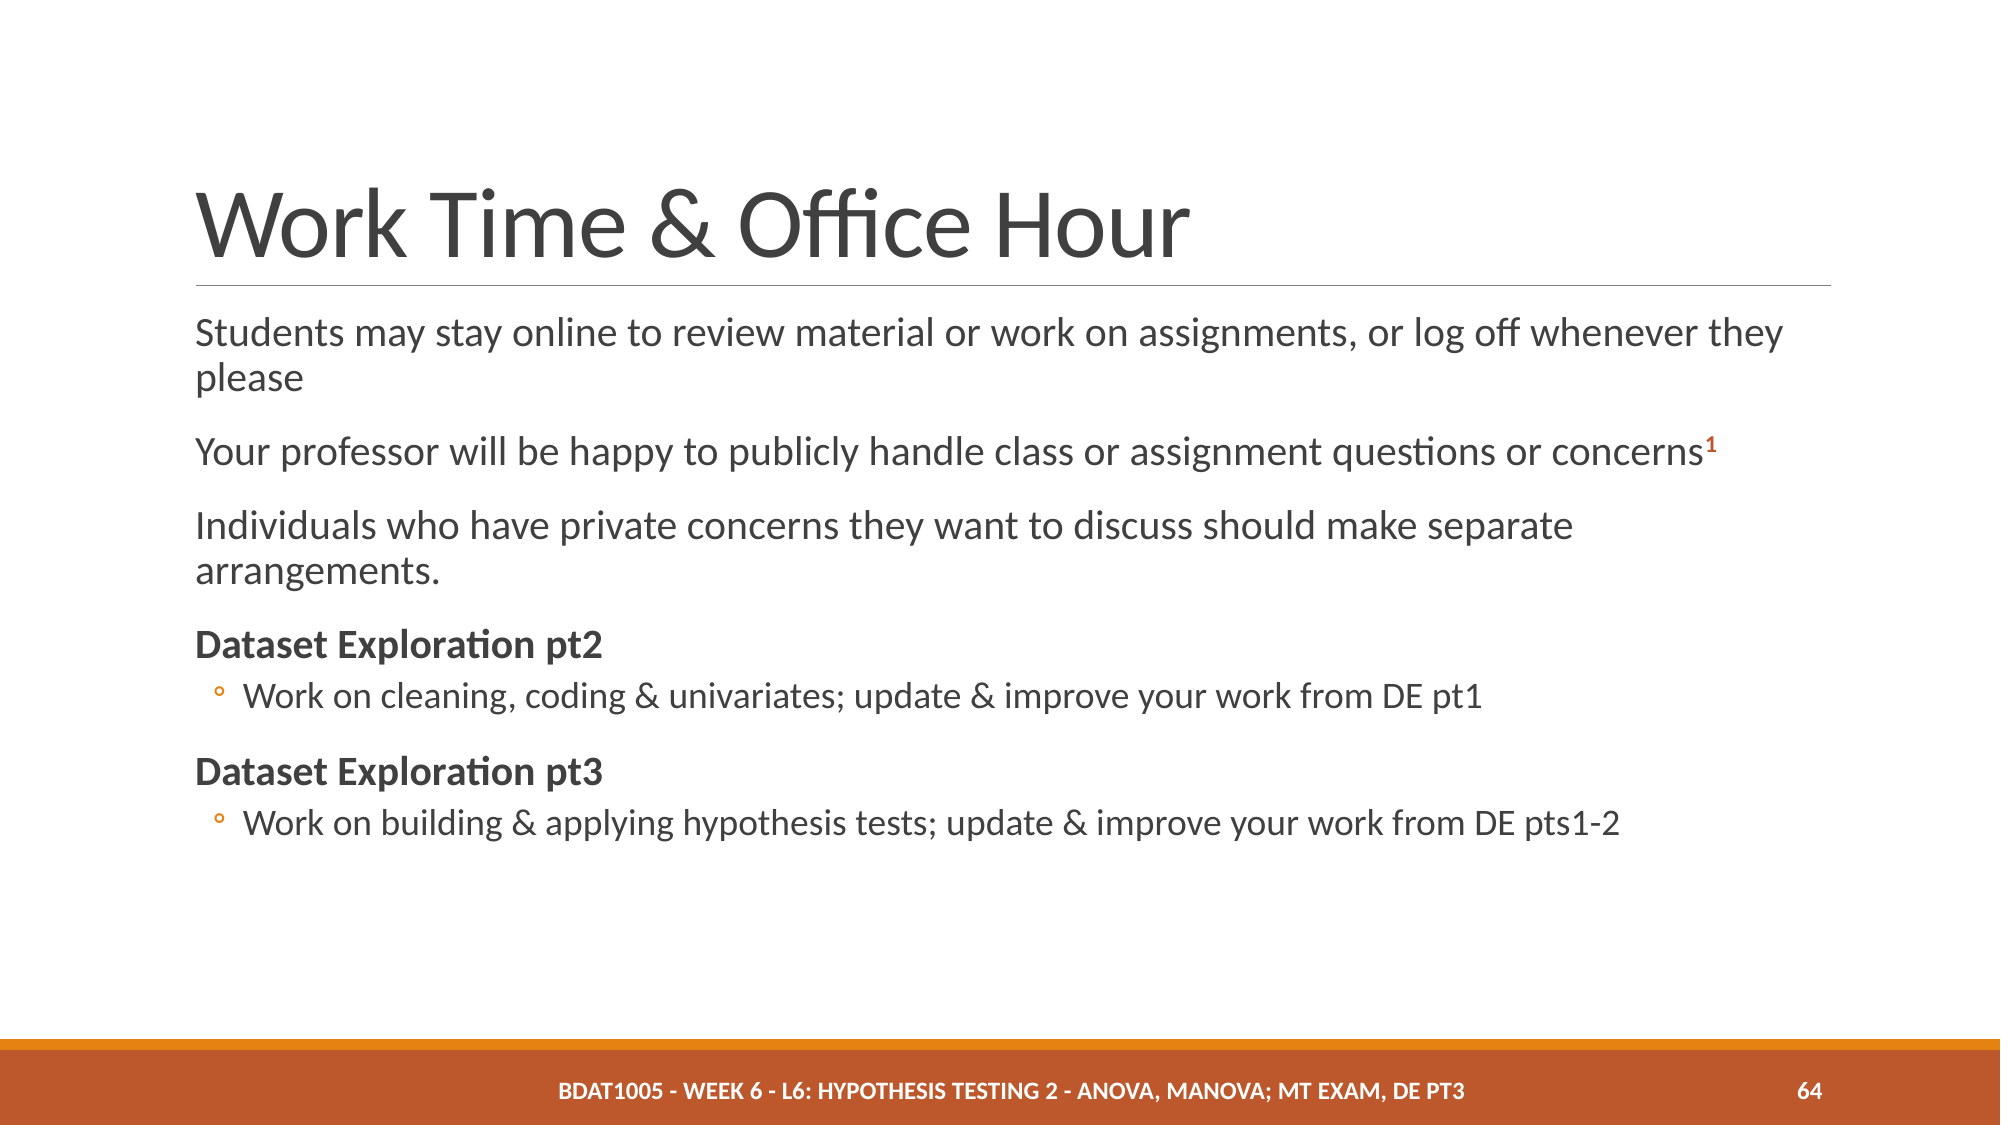

# Work Time & Office Hour
Students may stay online to review material or work on assignments, or log off whenever they please
Your professor will be happy to publicly handle class or assignment questions or concerns1
Individuals who have private concerns they want to discuss should make separate arrangements.
Dataset Exploration pt2
Work on cleaning, coding & univariates; update & improve your work from DE pt1
Dataset Exploration pt3
Work on building & applying hypothesis tests; update & improve your work from DE pts1-2
BDAT1005 - Week 6 - L6: Hypothesis Testing 2 - ANOVA, MANOVA; MT Exam, DE pt3
64